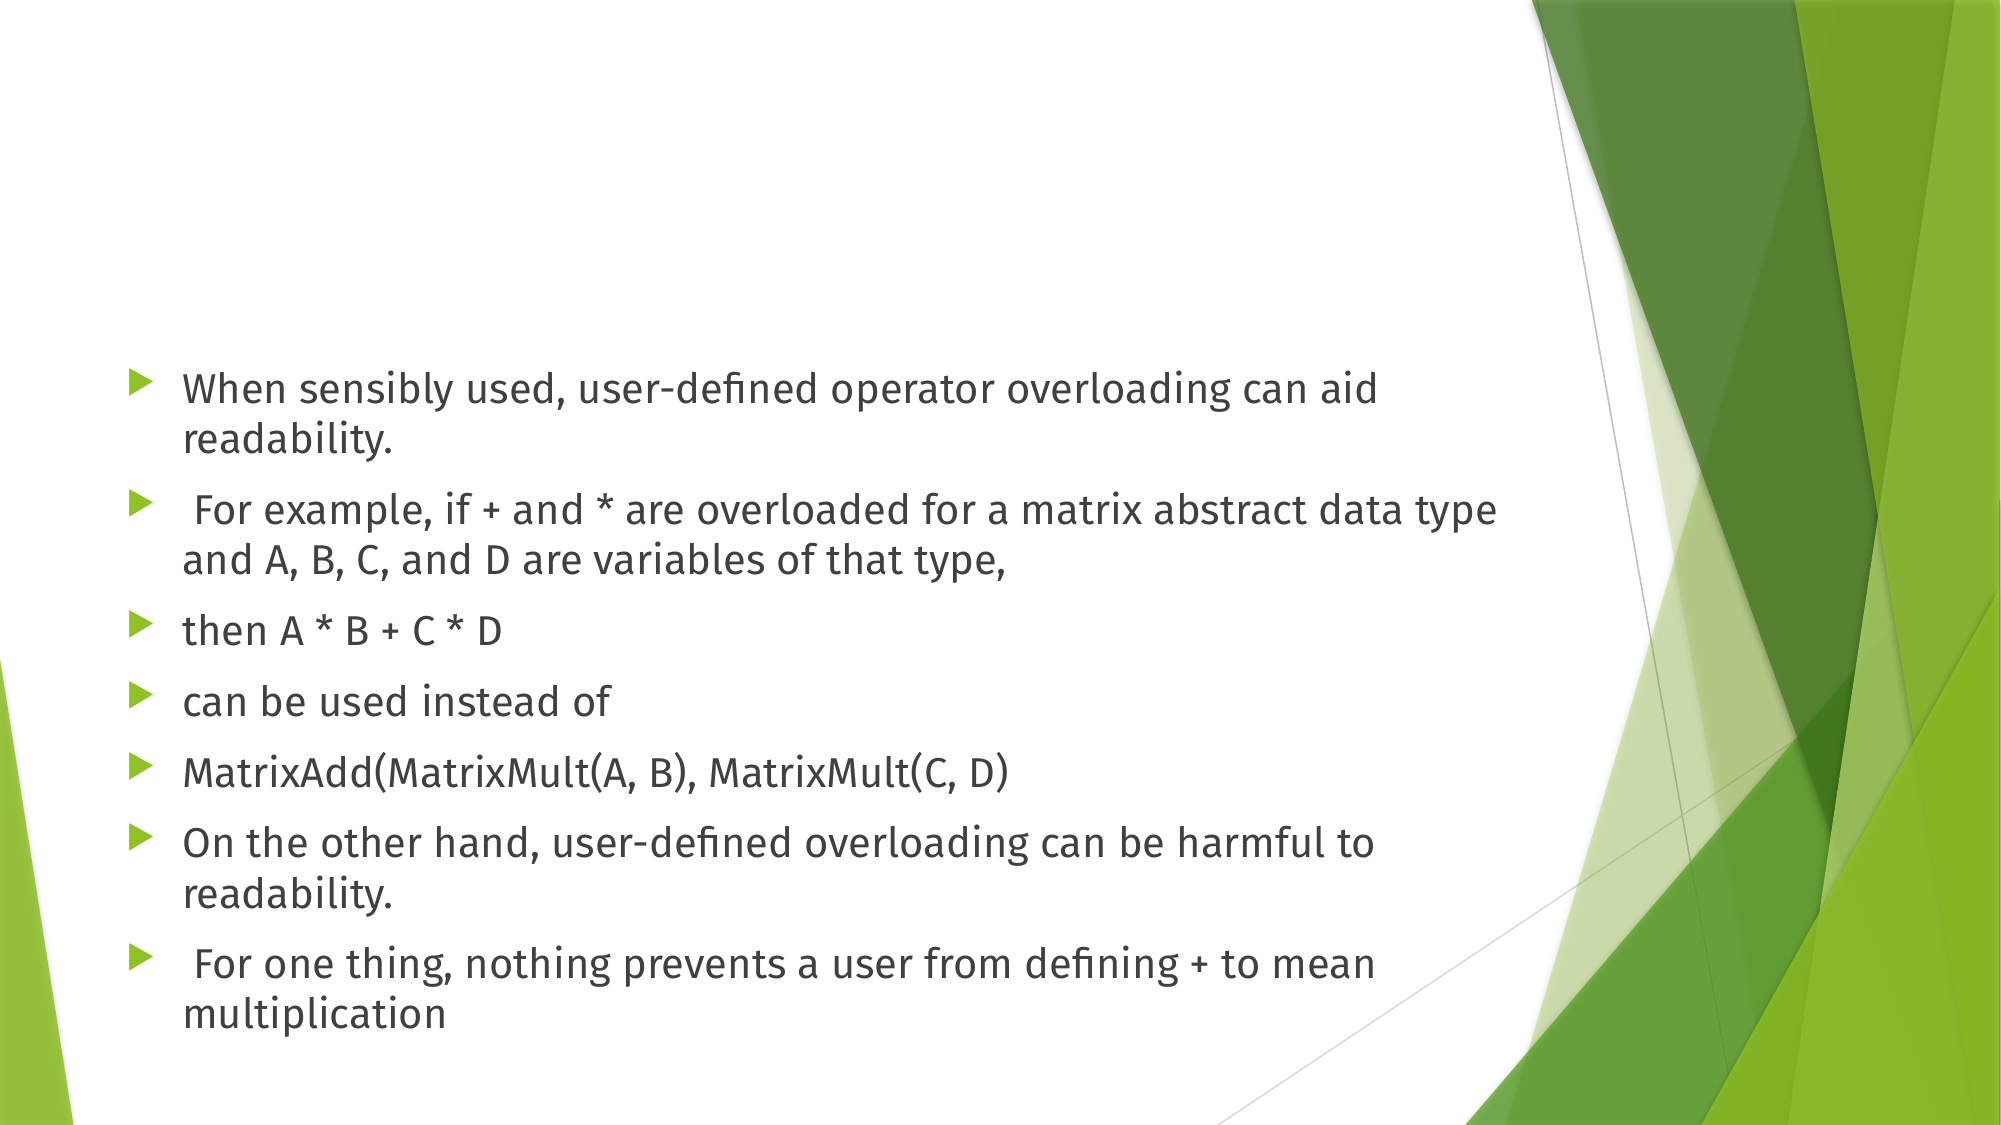

#
When sensibly used, user-defined operator overloading can aid readability.
 For example, if + and * are overloaded for a matrix abstract data type and A, B, C, and D are variables of that type,
then A * B + C * D
can be used instead of
MatrixAdd(MatrixMult(A, B), MatrixMult(C, D)
On the other hand, user-defined overloading can be harmful to readability.
 For one thing, nothing prevents a user from defining + to mean multiplication